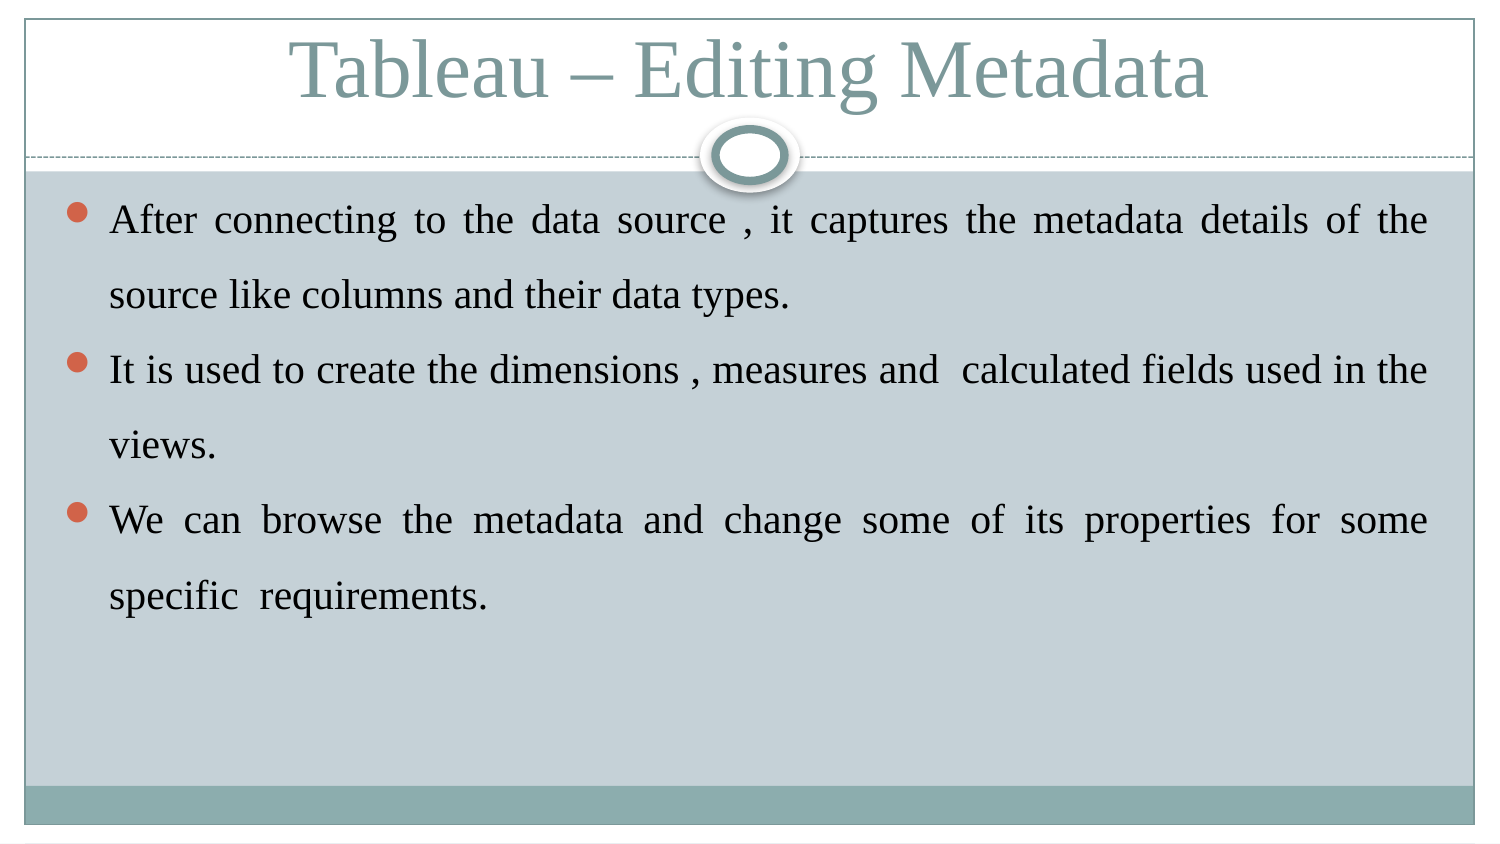

# Tableau – Editing Metadata
After connecting to the data source , it captures the metadata details of the source like columns and their data types.
It is used to create the dimensions , measures and  calculated fields used in the views.
We can browse the metadata and change some of its properties for some specific  requirements.